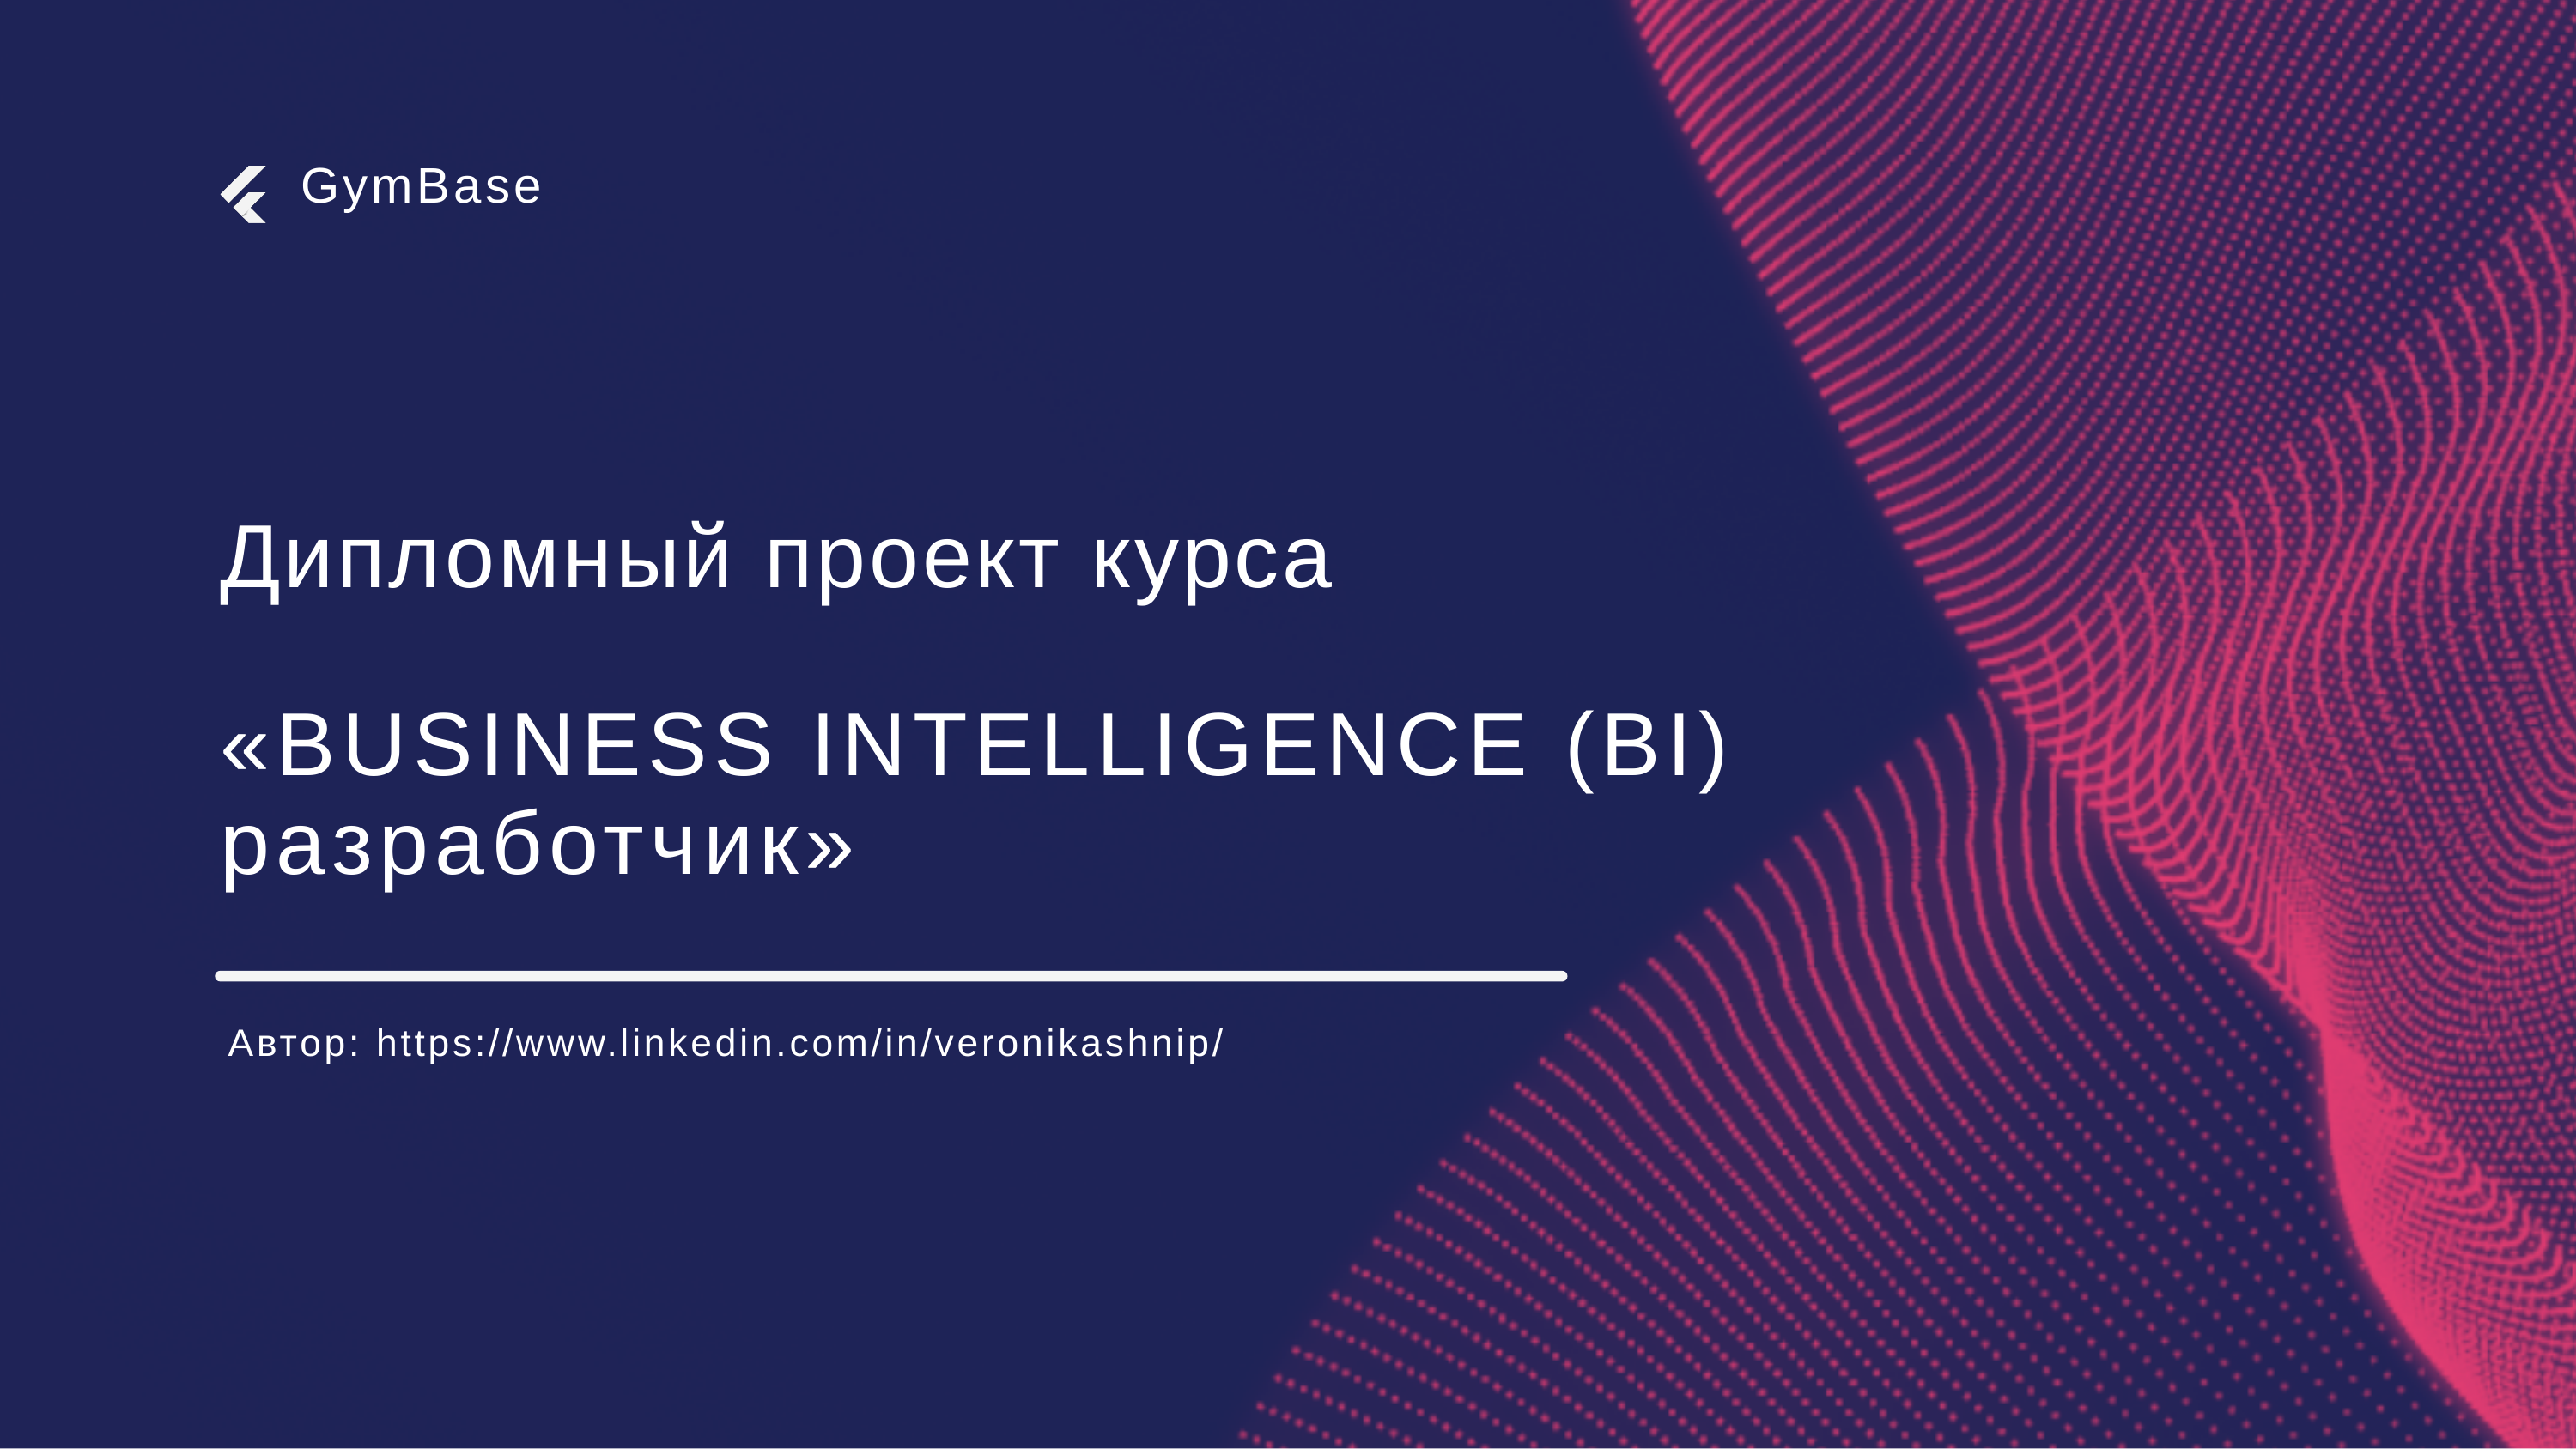

GymBase

Дипломный проект курса
«BUSINESS INTELLIGENCE (BI)
разработчик»

Автор: https://www.linkedin.com/in/veronikashnip/